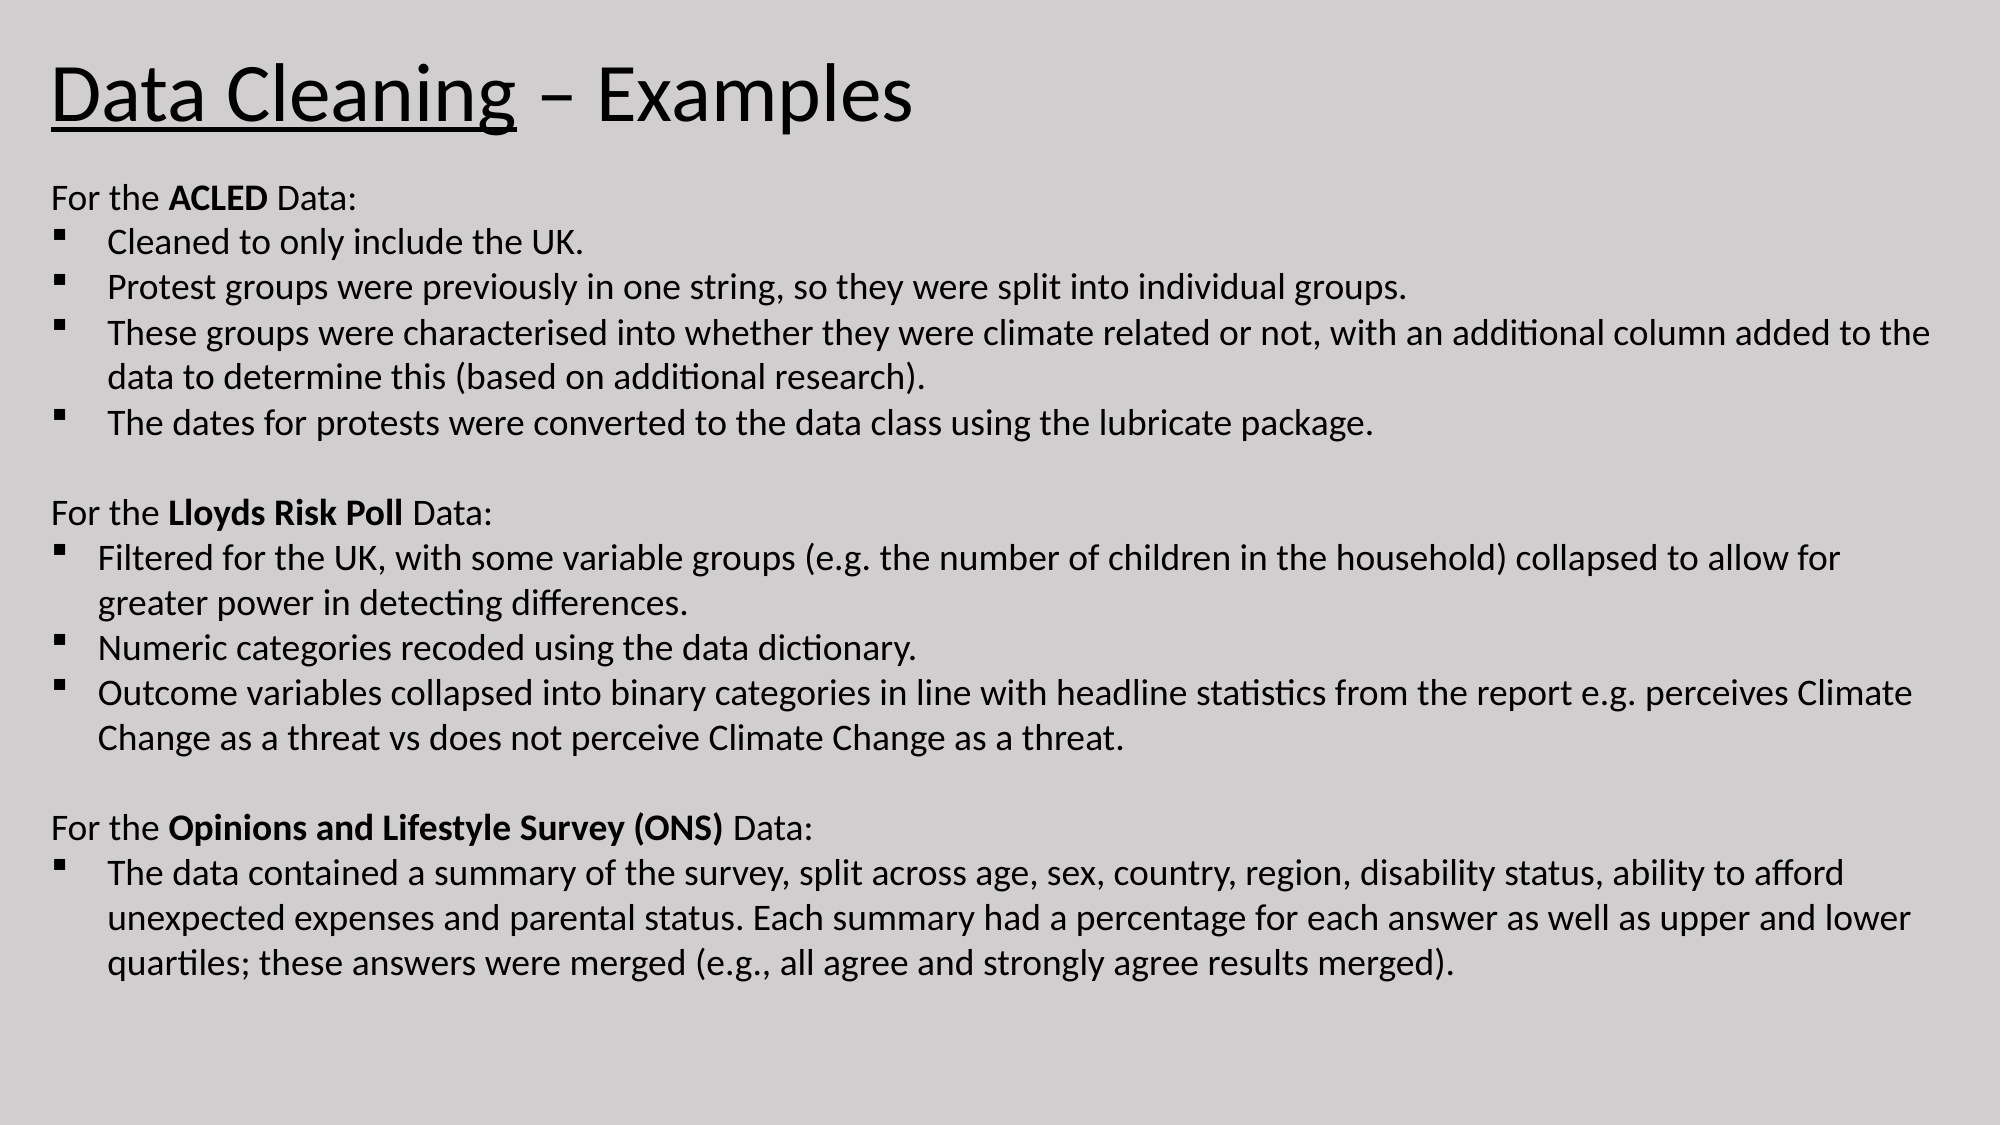

Data Cleaning – Examples
For the ACLED Data:
Cleaned to only include the UK.
Protest groups were previously in one string, so they were split into individual groups.
These groups were characterised into whether they were climate related or not, with an additional column added to the data to determine this (based on additional research).
The dates for protests were converted to the data class using the lubricate package.

For the Lloyds Risk Poll Data:
Filtered for the UK, with some variable groups (e.g. the number of children in the household) collapsed to allow for greater power in detecting differences.
Numeric categories recoded using the data dictionary.
Outcome variables collapsed into binary categories in line with headline statistics from the report e.g. perceives Climate Change as a threat vs does not perceive Climate Change as a threat.

For the Opinions and Lifestyle Survey (ONS) Data:
The data contained a summary of the survey, split across age, sex, country, region, disability status, ability to afford unexpected expenses and parental status. Each summary had a percentage for each answer as well as upper and lower quartiles; these answers were merged (e.g., all agree and strongly agree results merged).